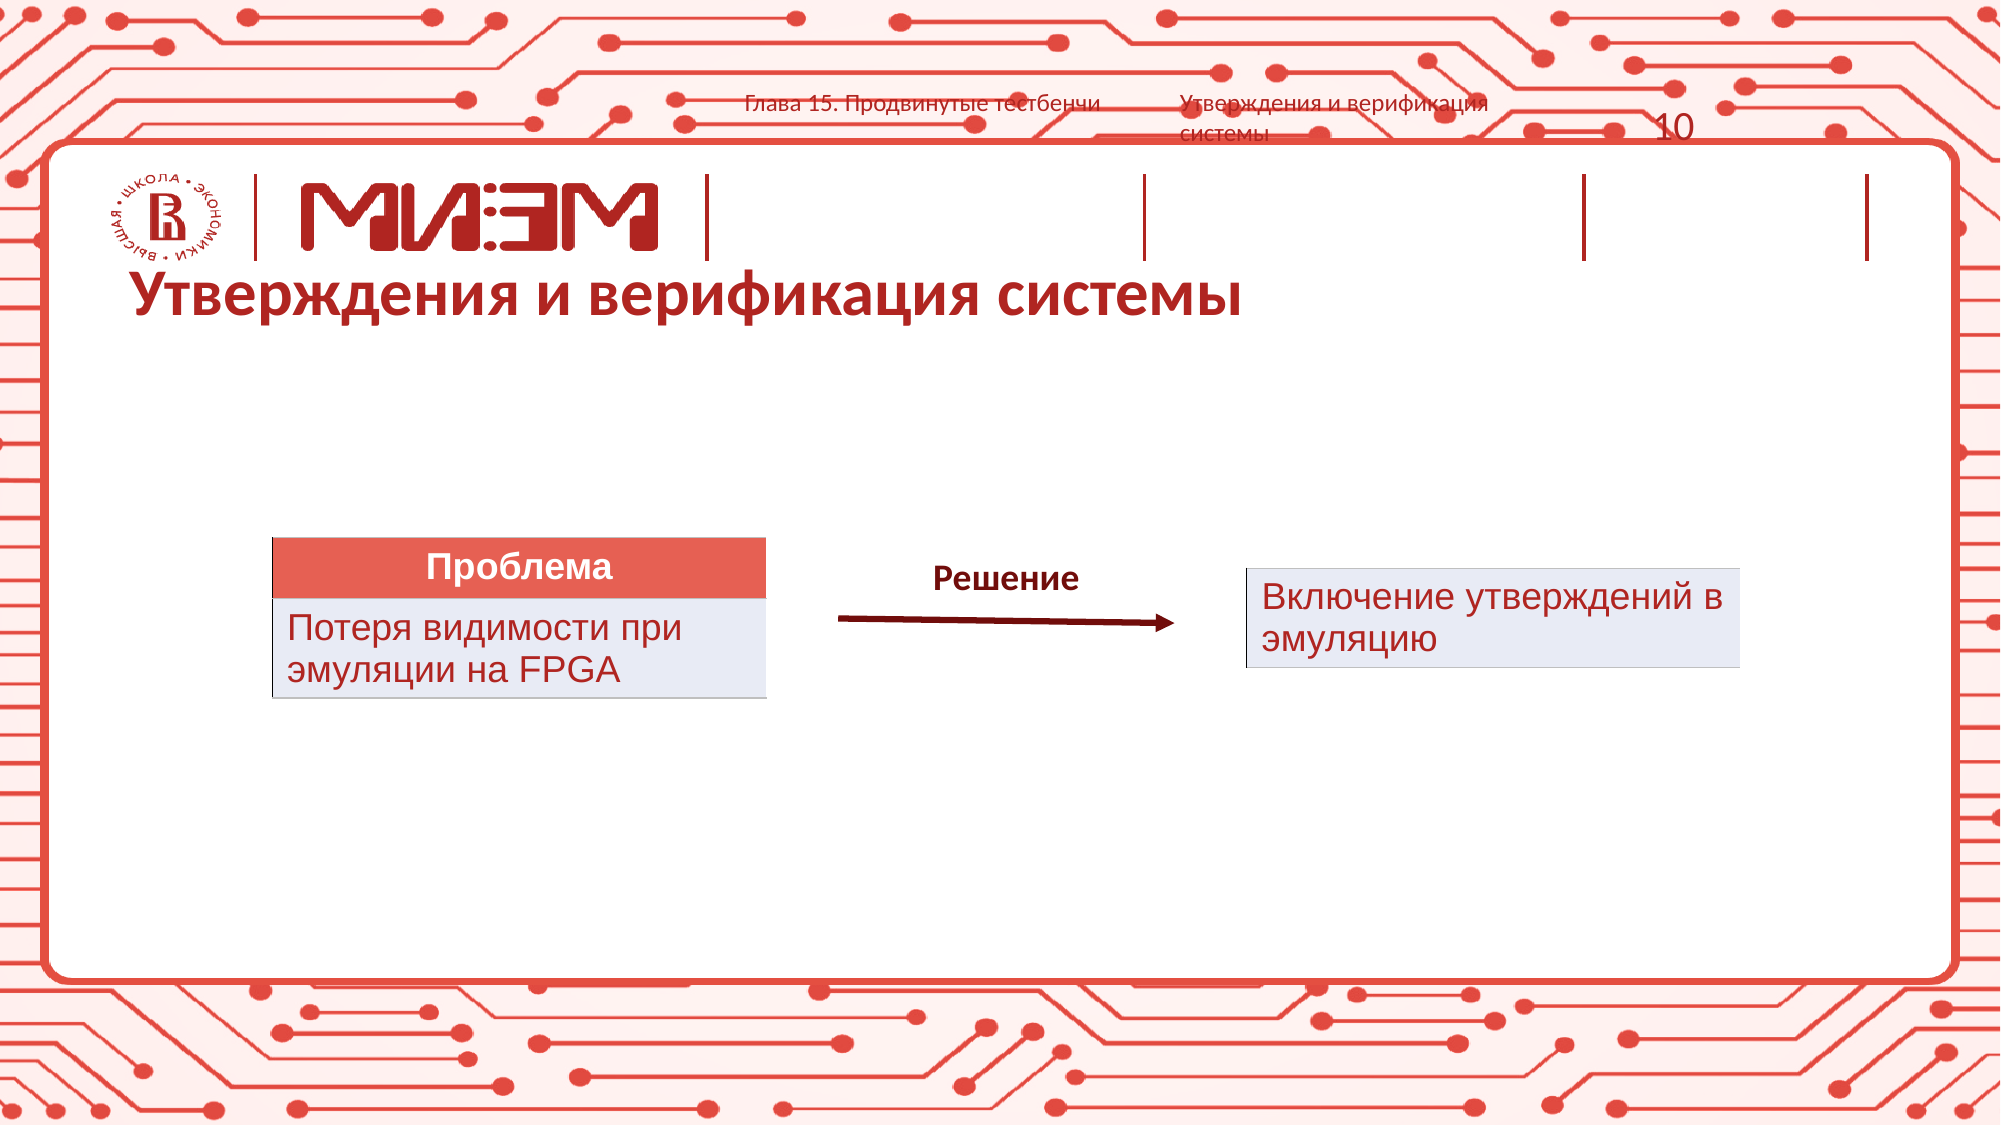

Глава 15. Продвинутые тестбенчи
Утверждения и верификация системы
10
# Утверждения и верификация системы
| Проблема |
| --- |
| Потеря видимости при эмуляции на FPGA |
Решение
| Включение утверждений в эмуляцию |
| --- |